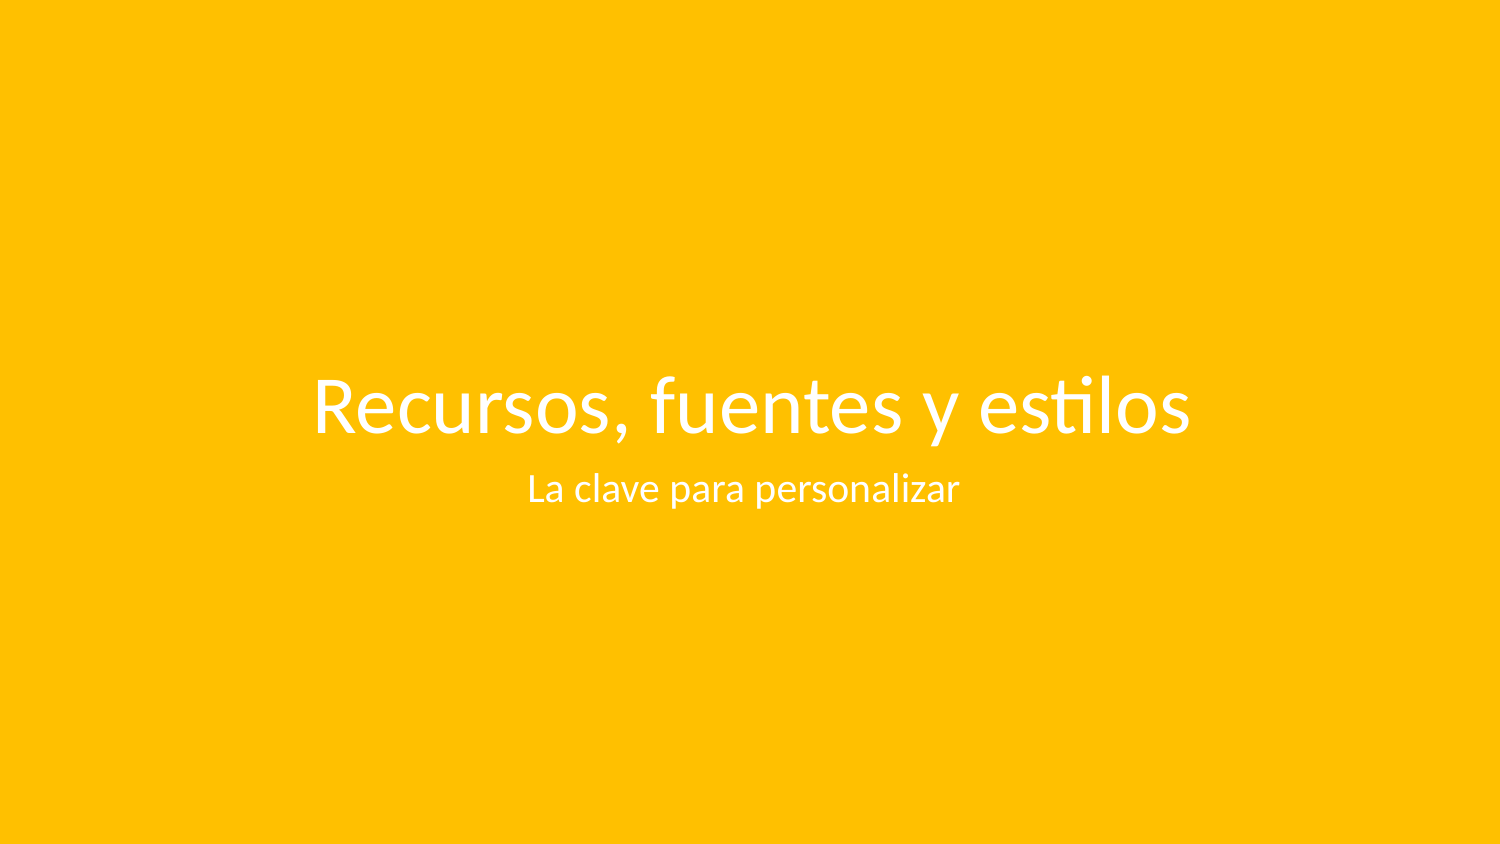

# Recursos, fuentes y estilos
La clave para personalizar